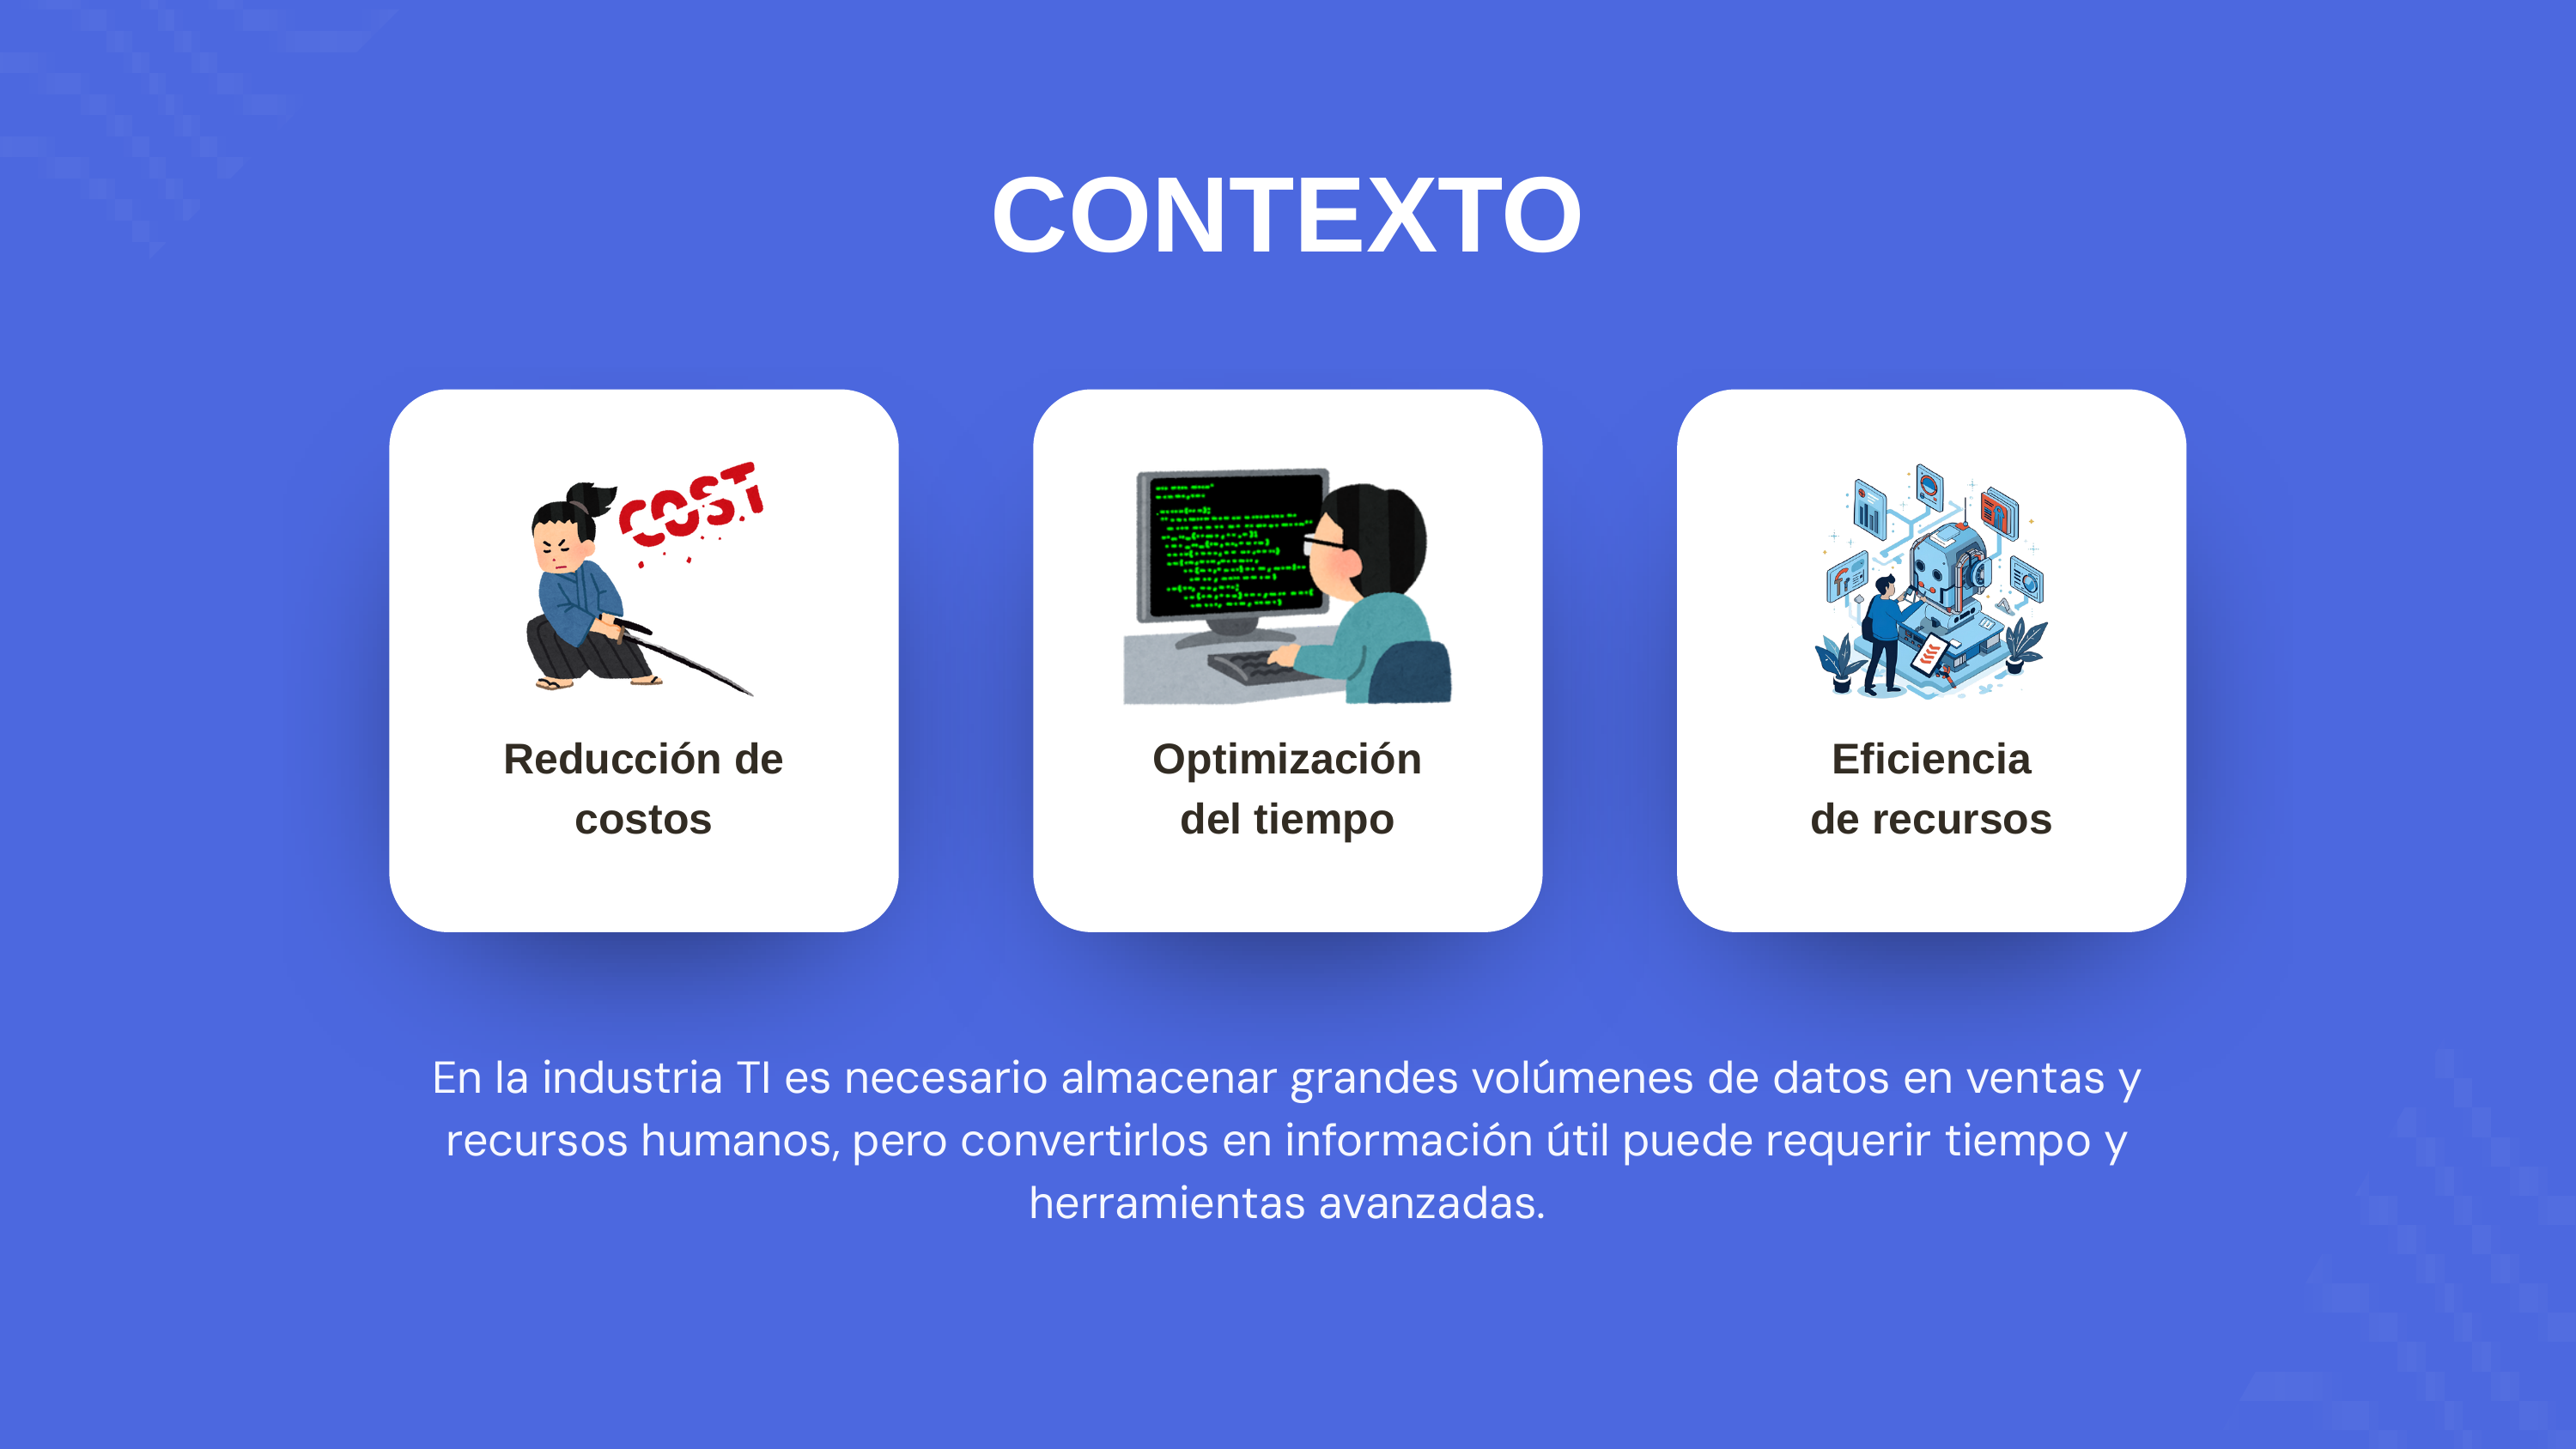

CONTEXTO

Reducción de costos
Optimización del tiempo
Eficiencia de recursos
En la industria TI es necesario almacenar grandes volúmenes de datos en ventas y recursos humanos, pero convertirlos en información útil puede requerir tiempo y herramientas avanzadas.